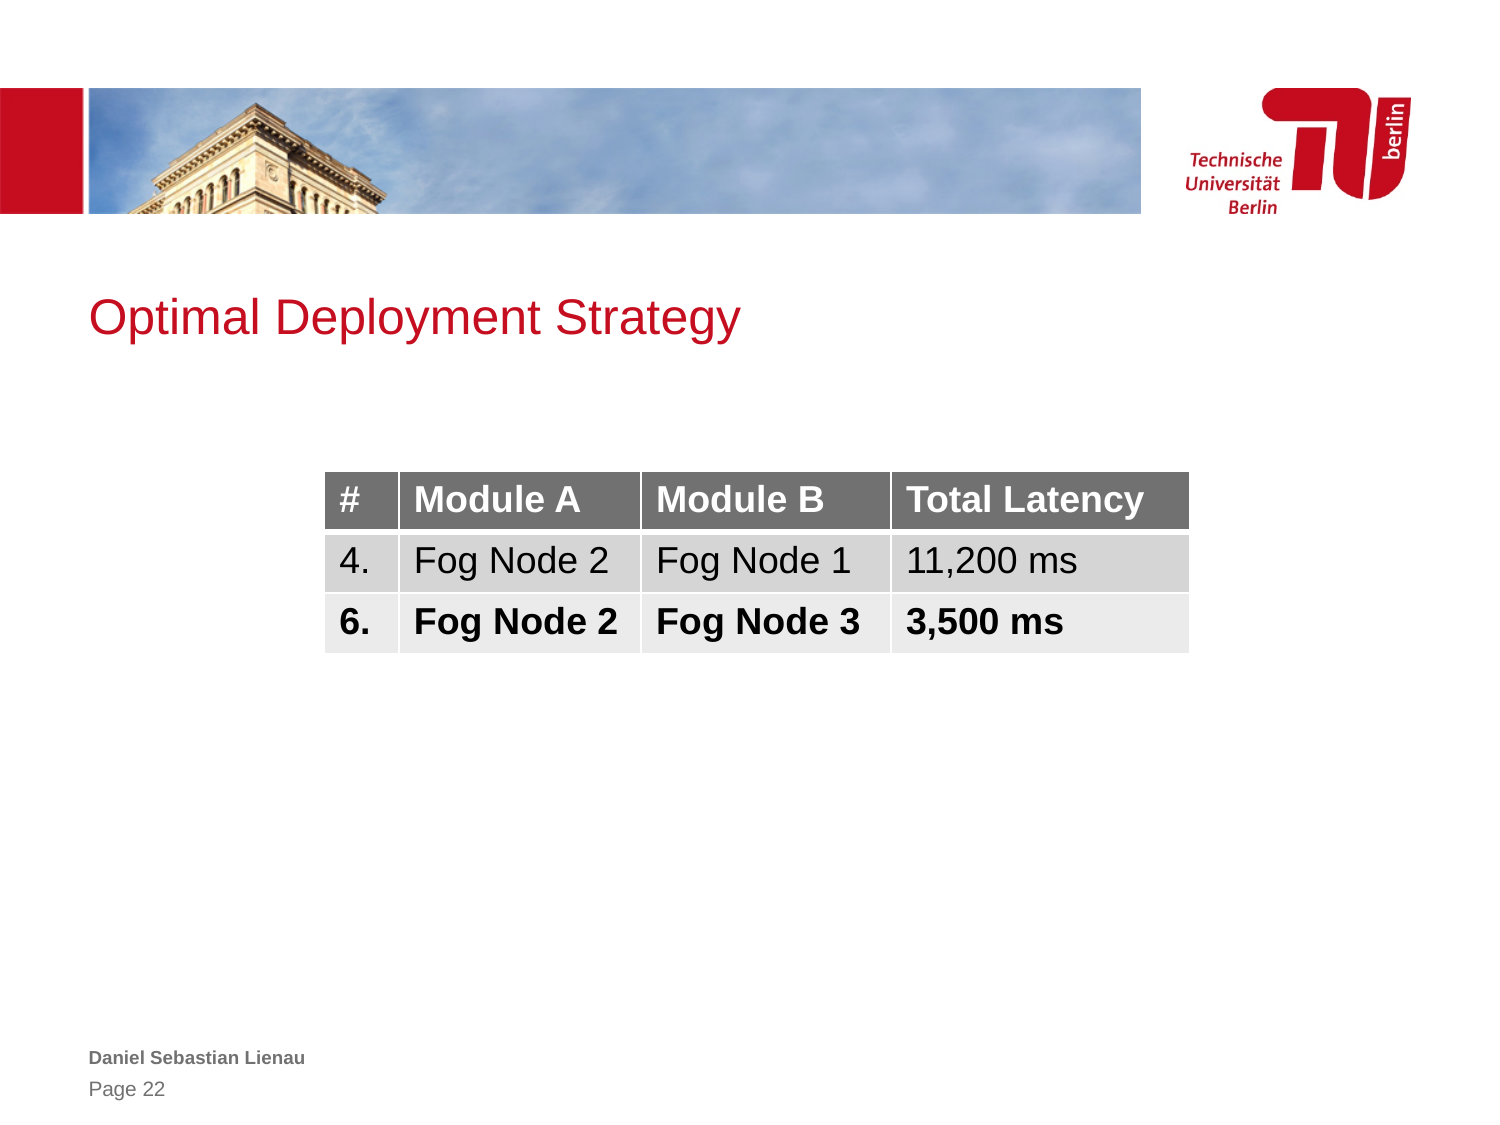

# Optimal Deployment Strategy
| # | Module A | Module B | Total Latency |
| --- | --- | --- | --- |
| 4. | Fog Node 2 | Fog Node 1 | 11,200 ms |
| 6. | Fog Node 2 | Fog Node 3 | 3,500 ms |
Daniel Sebastian Lienau
Page 22